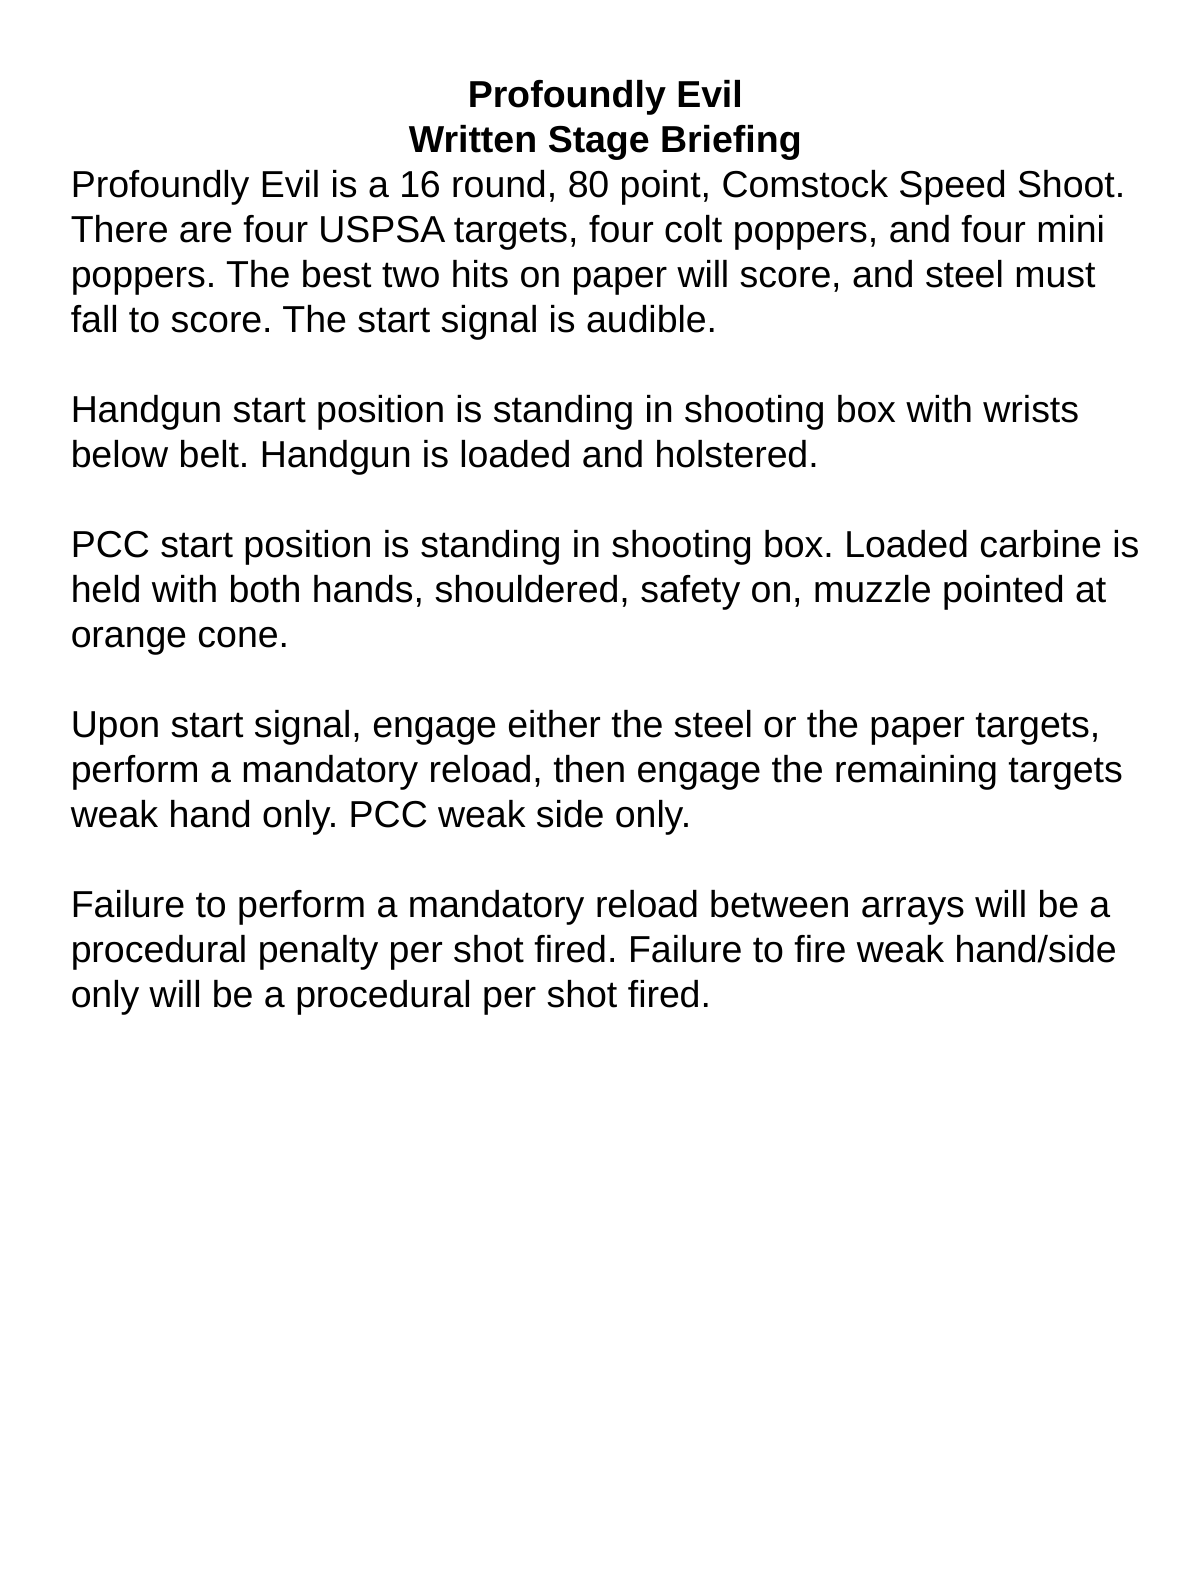

Profoundly Evil
Written Stage Briefing
Profoundly Evil is a 16 round, 80 point, Comstock Speed Shoot. There are four USPSA targets, four colt poppers, and four mini poppers. The best two hits on paper will score, and steel must fall to score. The start signal is audible.

Handgun start position is standing in shooting box with wrists below belt. Handgun is loaded and holstered.

PCC start position is standing in shooting box. Loaded carbine is held with both hands, shouldered, safety on, muzzle pointed at orange cone.

Upon start signal, engage either the steel or the paper targets, perform a mandatory reload, then engage the remaining targets weak hand only. PCC weak side only.

Failure to perform a mandatory reload between arrays will be a procedural penalty per shot fired. Failure to fire weak hand/side only will be a procedural per shot fired.